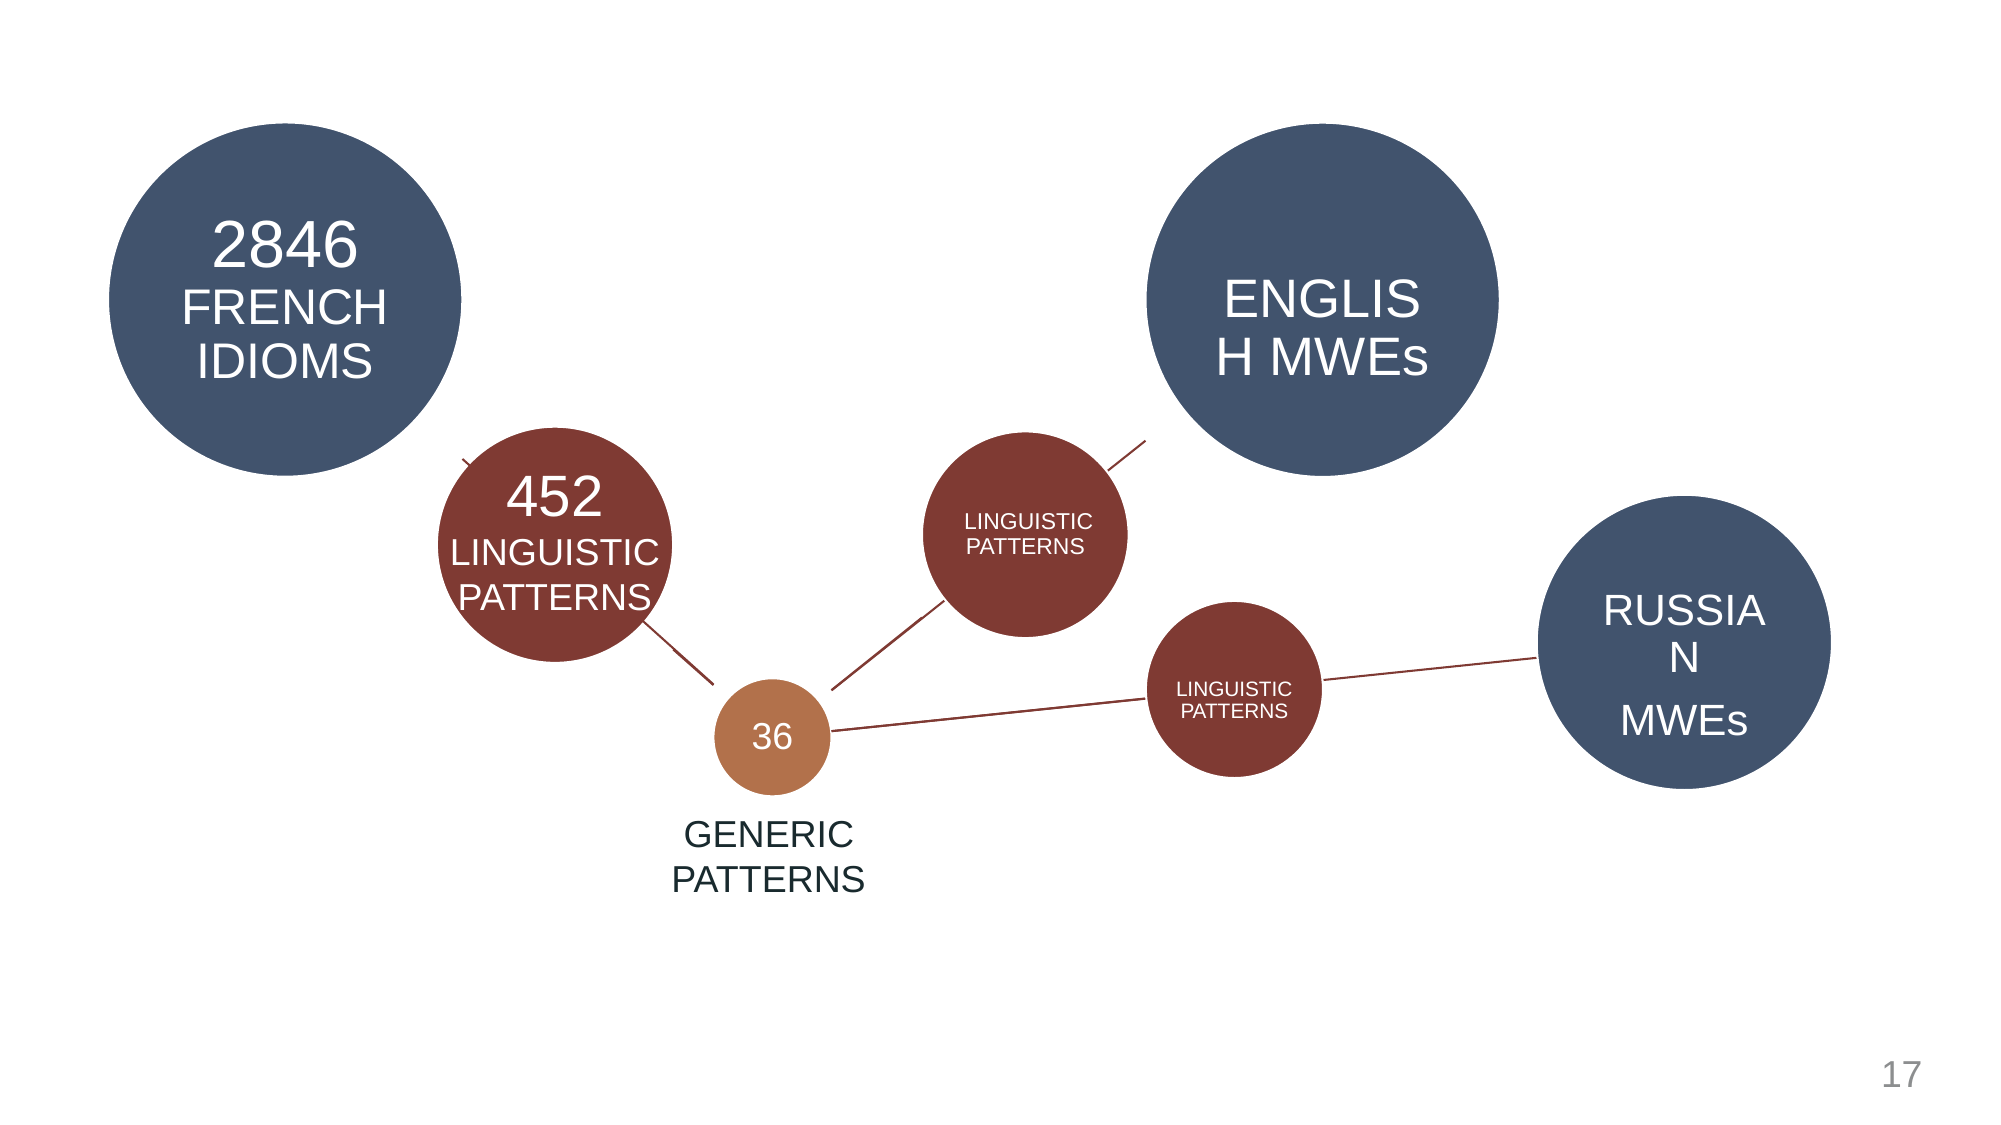

36
 RUSSIAN
MWEs
 ENGLISH MWEs
 LINGUISTIC PATTERNS
 LINGUISTIC PATTERNS

2846 FRENCH IDIOMS
452
LINGUISTIC
PATTERNS
GENERIC
PATTERNS
17